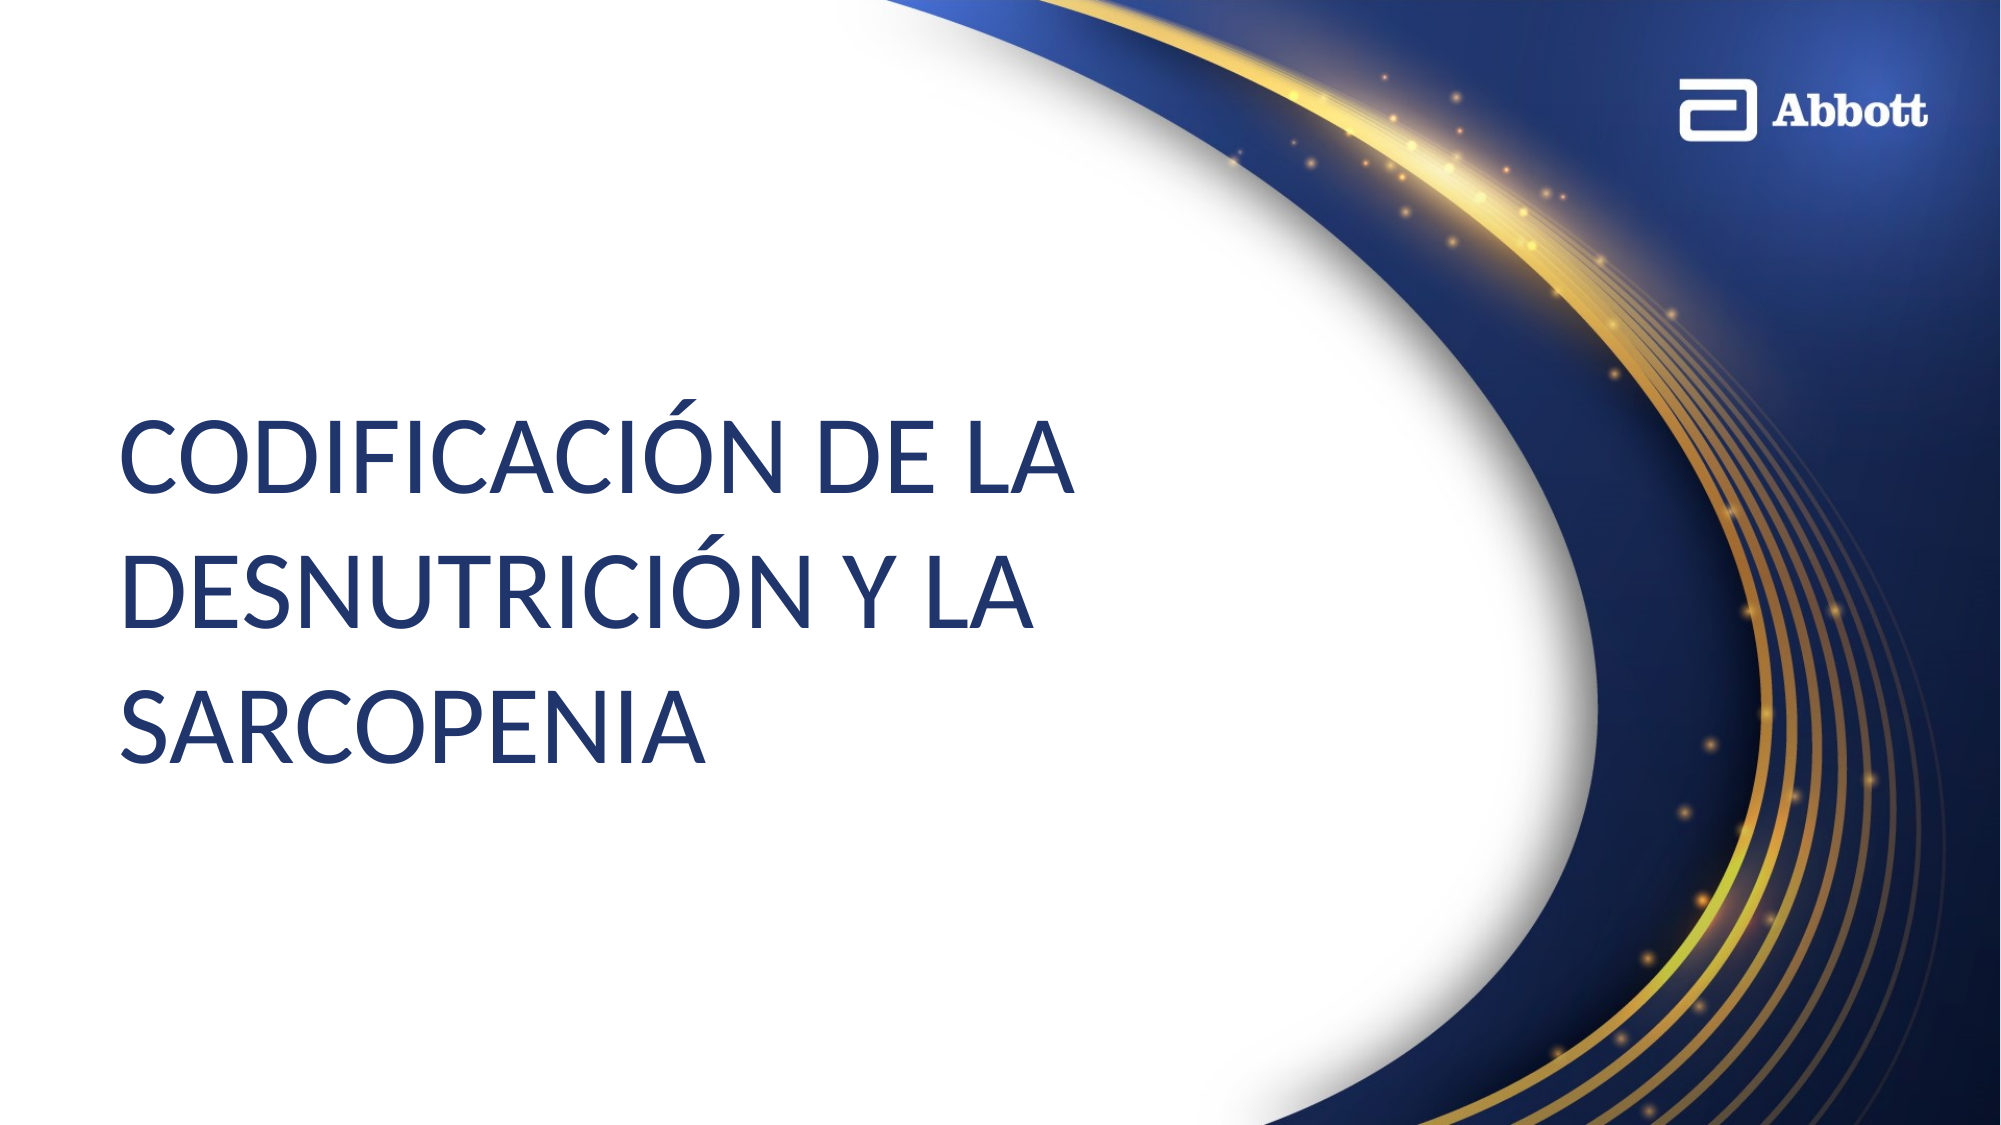

# CODIFICACIÓN DE LA DESNUTRICIÓN Y LA SARCOPENIA